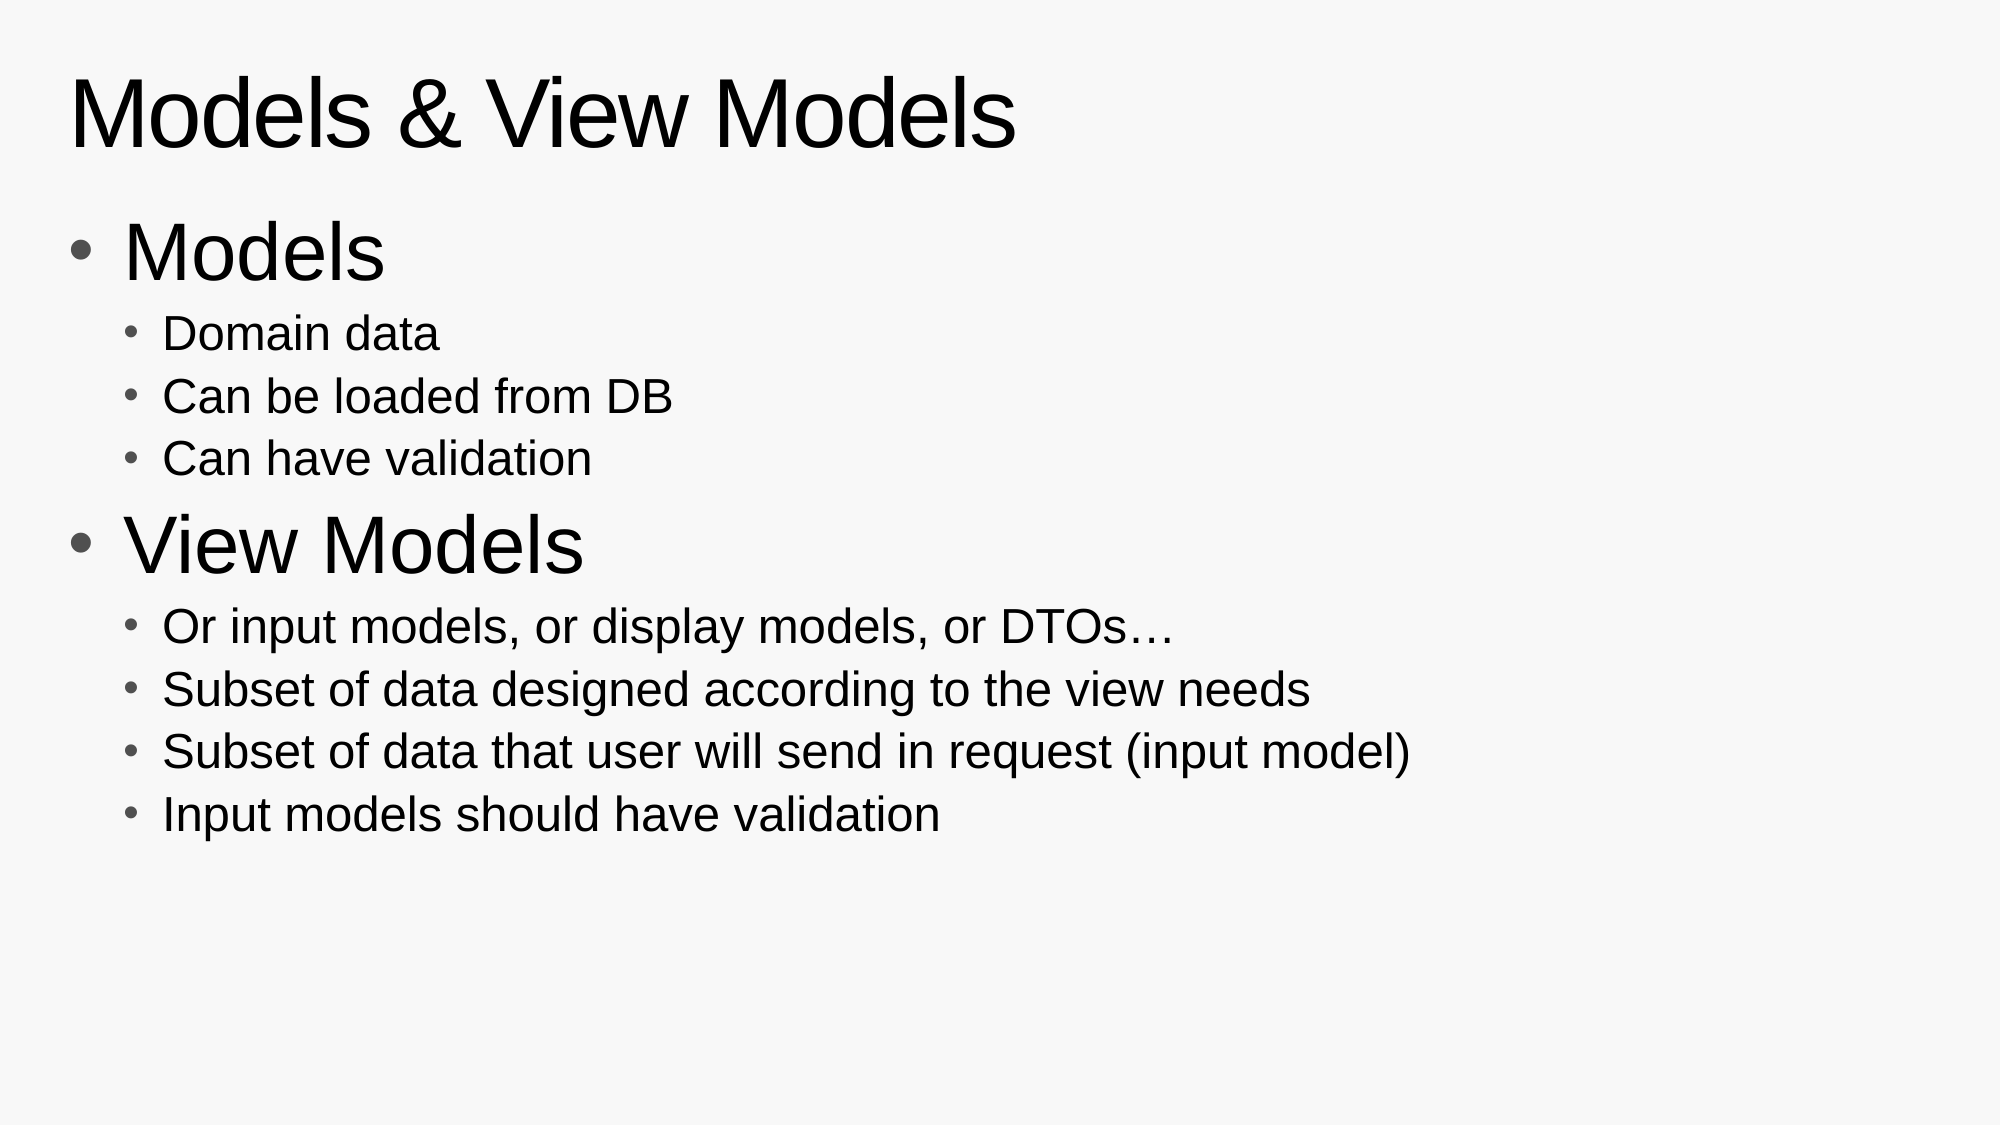

# Models & View Models
Models
Domain data
Can be loaded from DB
Can have validation
View Models
Or input models, or display models, or DTOs…
Subset of data designed according to the view needs
Subset of data that user will send in request (input model)
Input models should have validation